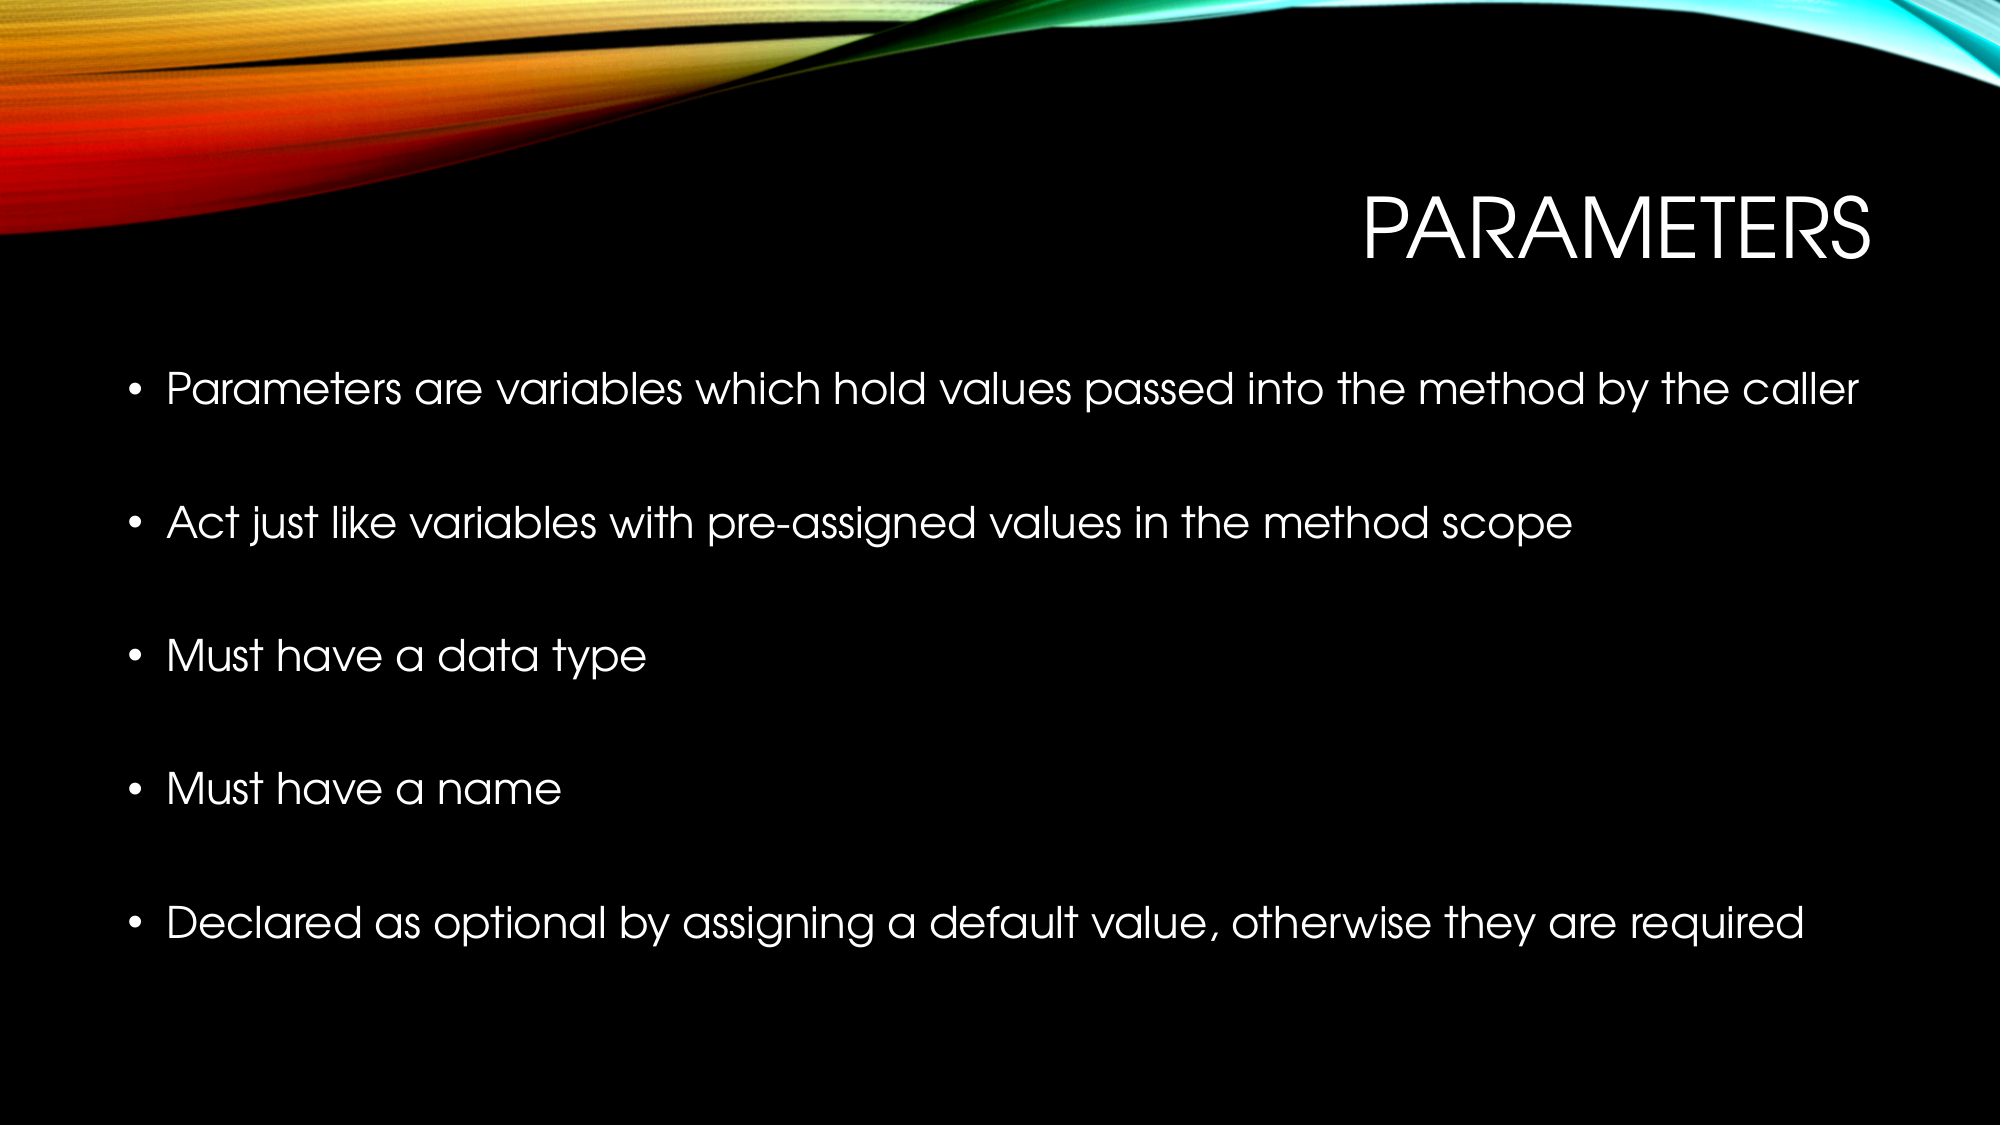

# Parameters
Parameters are variables which hold values passed into the method by the caller

Act just like variables with pre-assigned values in the method scope

Must have a data type

Must have a name

Declared as optional by assigning a default value, otherwise they are required